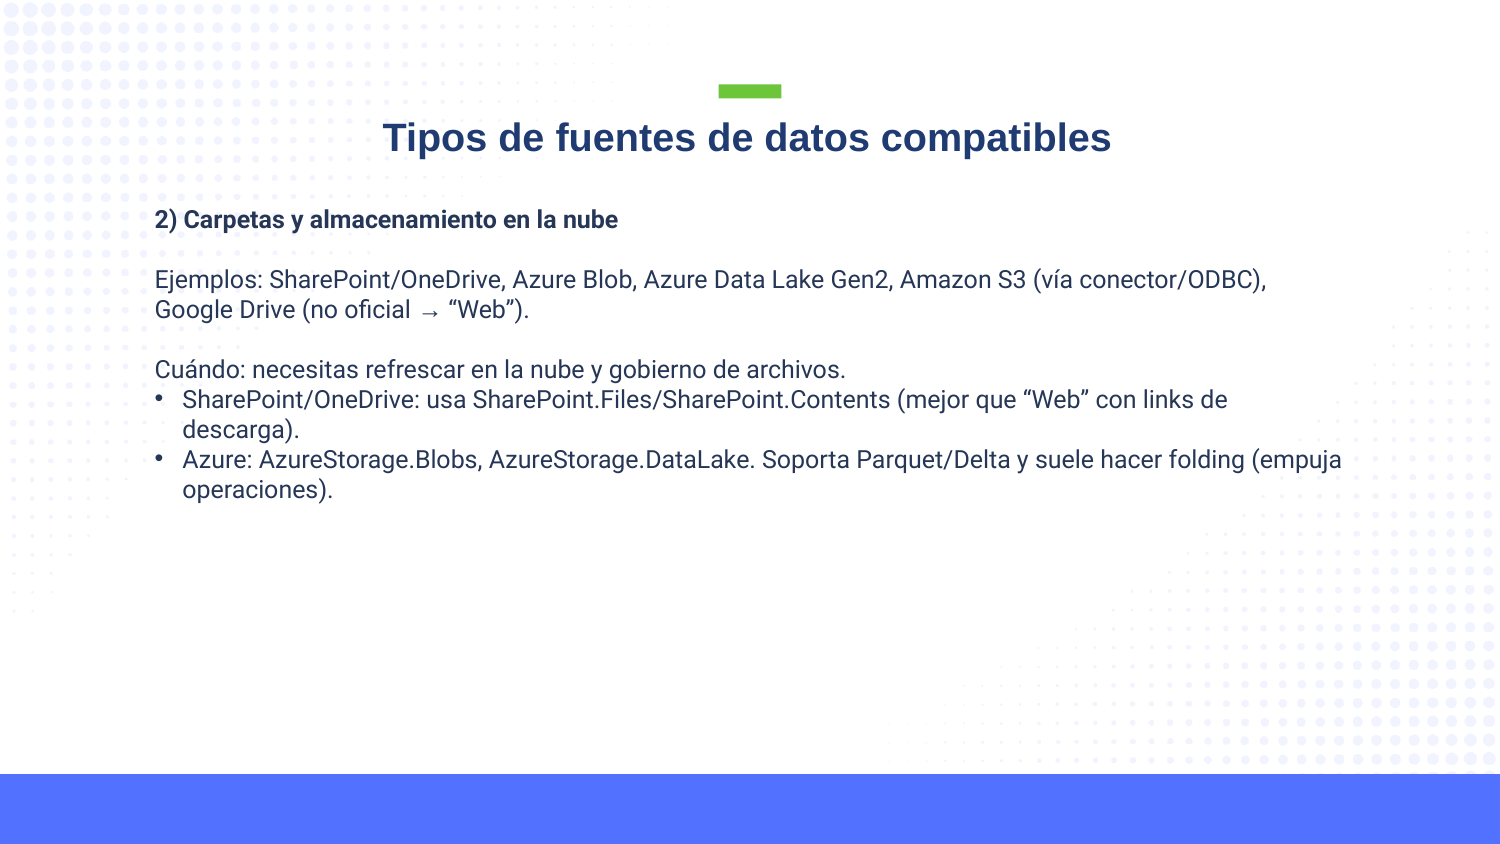

Tipos de fuentes de datos compatibles
2) Carpetas y almacenamiento en la nube

Ejemplos: SharePoint/OneDrive, Azure Blob, Azure Data Lake Gen2, Amazon S3 (vía conector/ODBC), Google Drive (no oficial → “Web”).
Cuándo: necesitas refrescar en la nube y gobierno de archivos.
SharePoint/OneDrive: usa SharePoint.Files/SharePoint.Contents (mejor que “Web” con links de descarga).
Azure: AzureStorage.Blobs, AzureStorage.DataLake. Soporta Parquet/Delta y suele hacer folding (empuja operaciones).